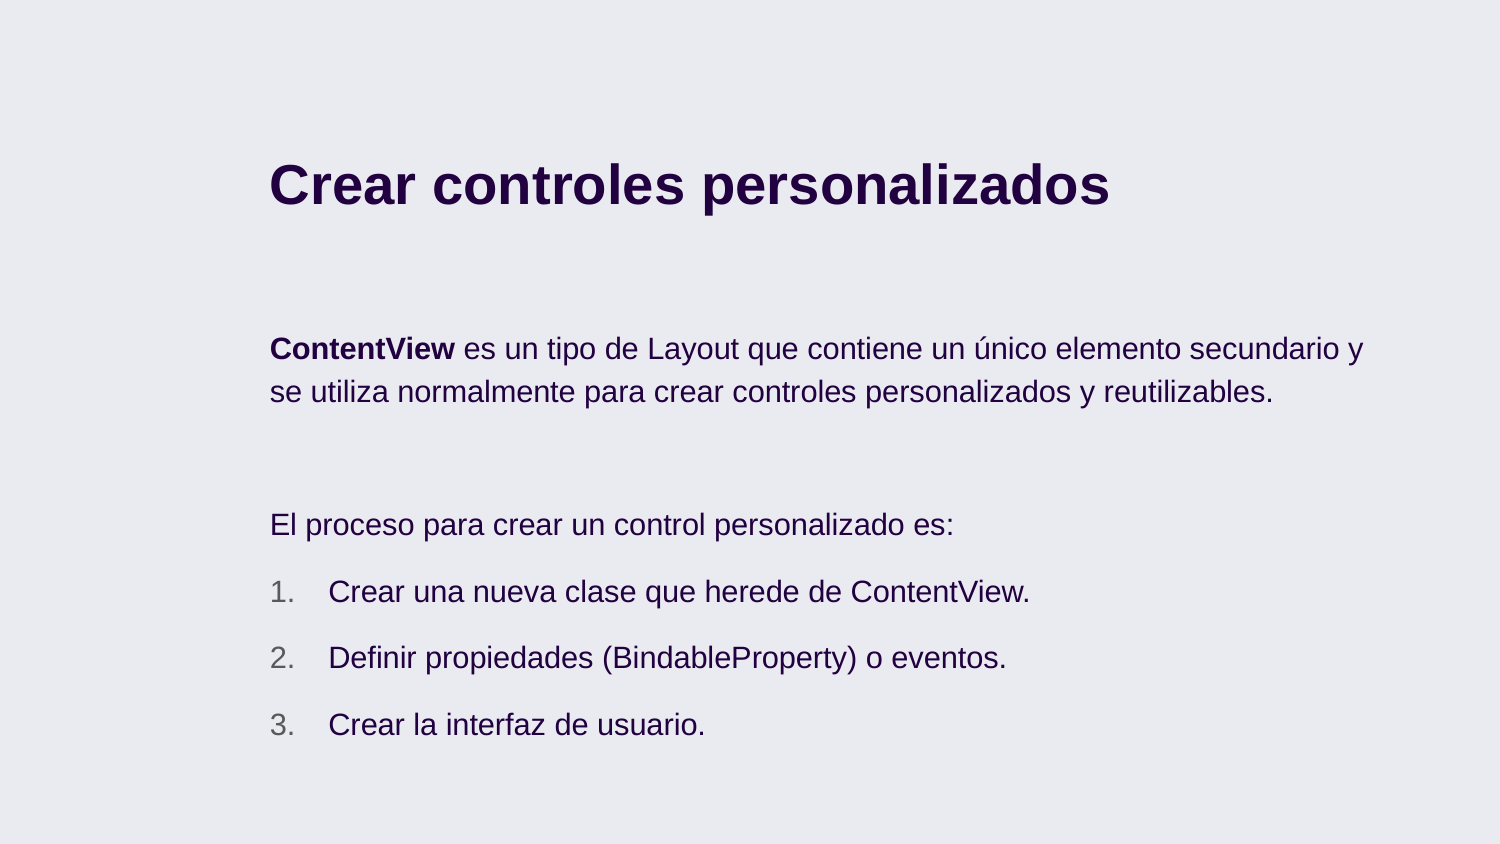

# Crear controles personalizados
ContentView es un tipo de Layout que contiene un único elemento secundario y se utiliza normalmente para crear controles personalizados y reutilizables.

El proceso para crear un control personalizado es:
Crear una nueva clase que herede de ContentView.
Definir propiedades (BindableProperty) o eventos.
Crear la interfaz de usuario.